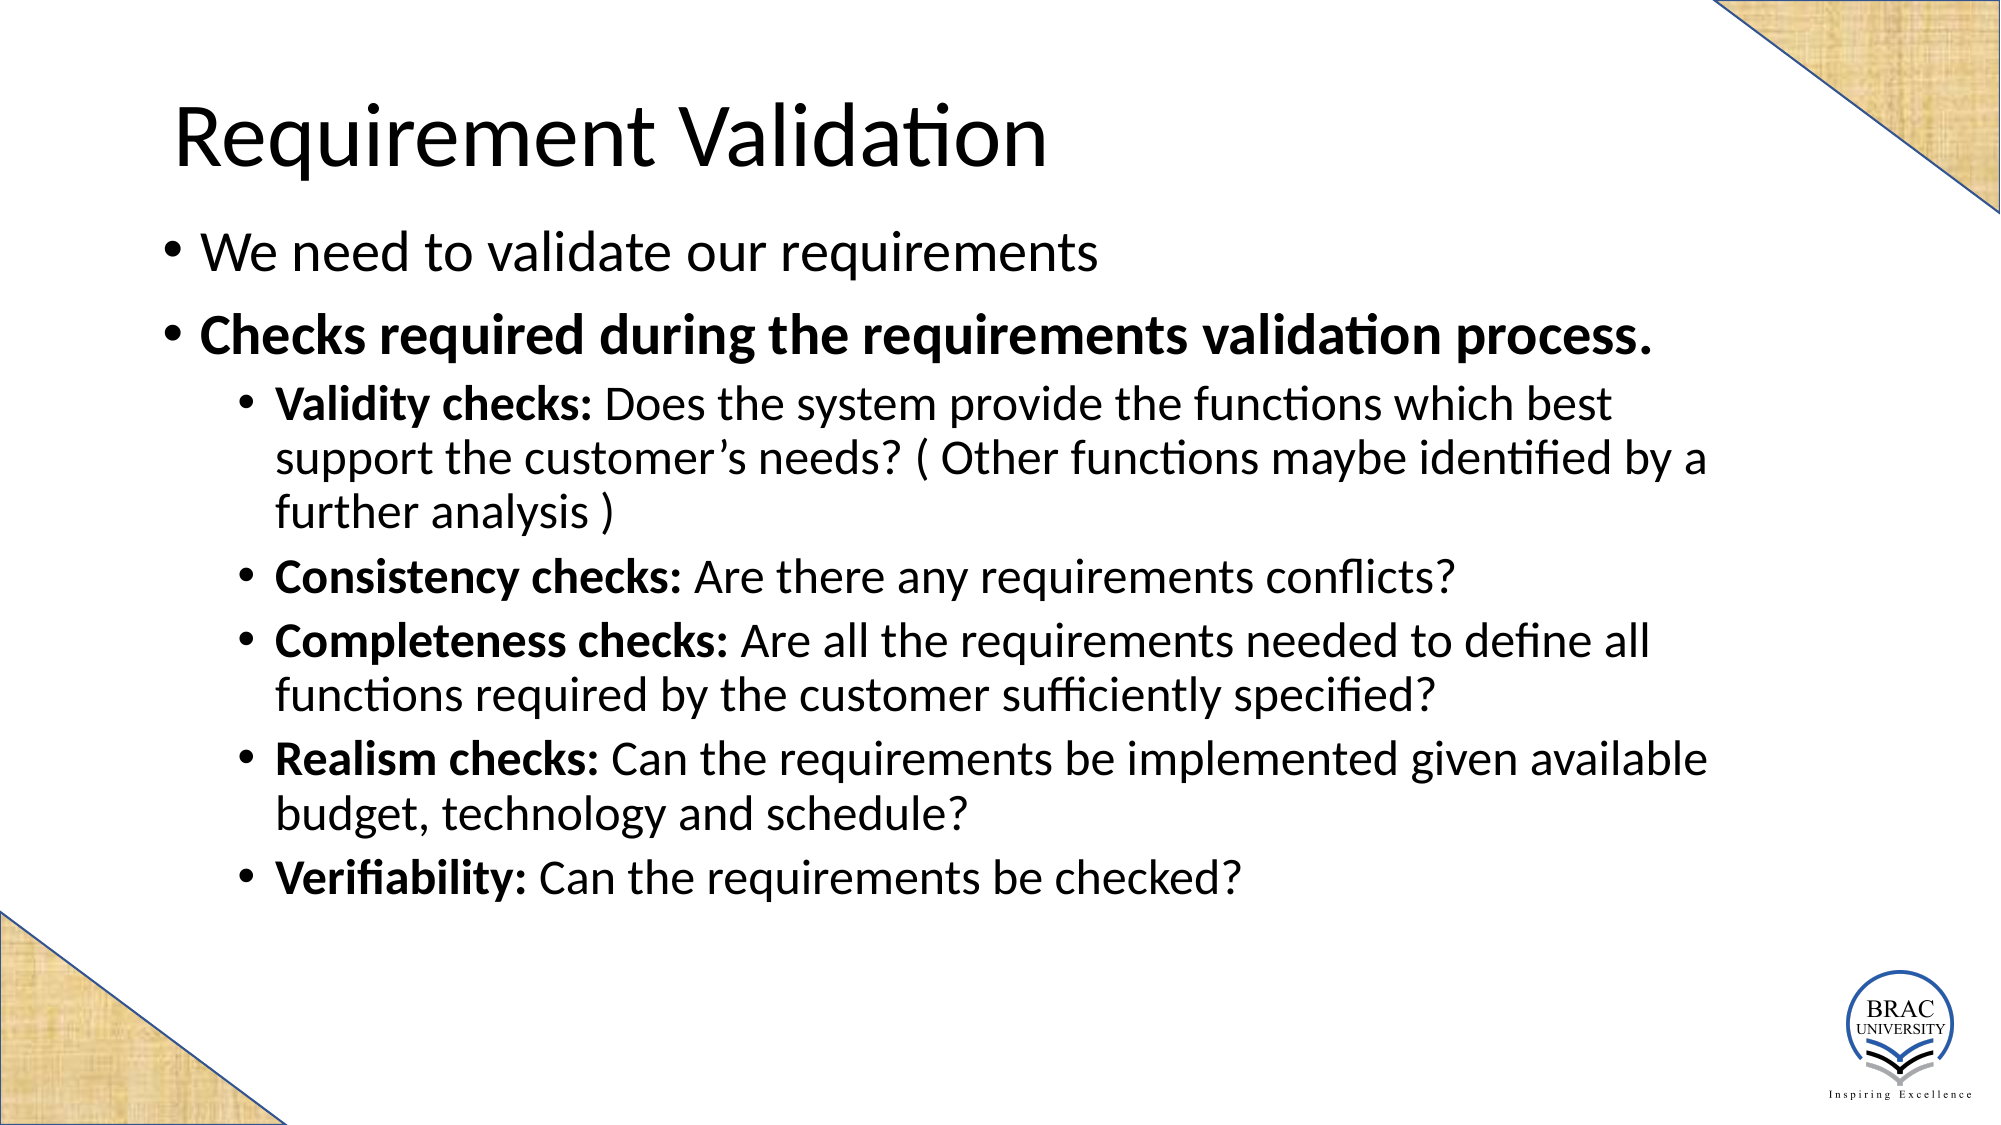

# Requirement Validation
We need to validate our requirements
Checks required during the requirements validation process.
Validity checks: Does the system provide the functions which best support the customer’s needs? ( Other functions maybe identified by a further analysis )
Consistency checks: Are there any requirements conflicts?
Completeness checks: Are all the requirements needed to define all functions required by the customer sufficiently specified?
Realism checks: Can the requirements be implemented given available budget, technology and schedule?
Verifiability: Can the requirements be checked?